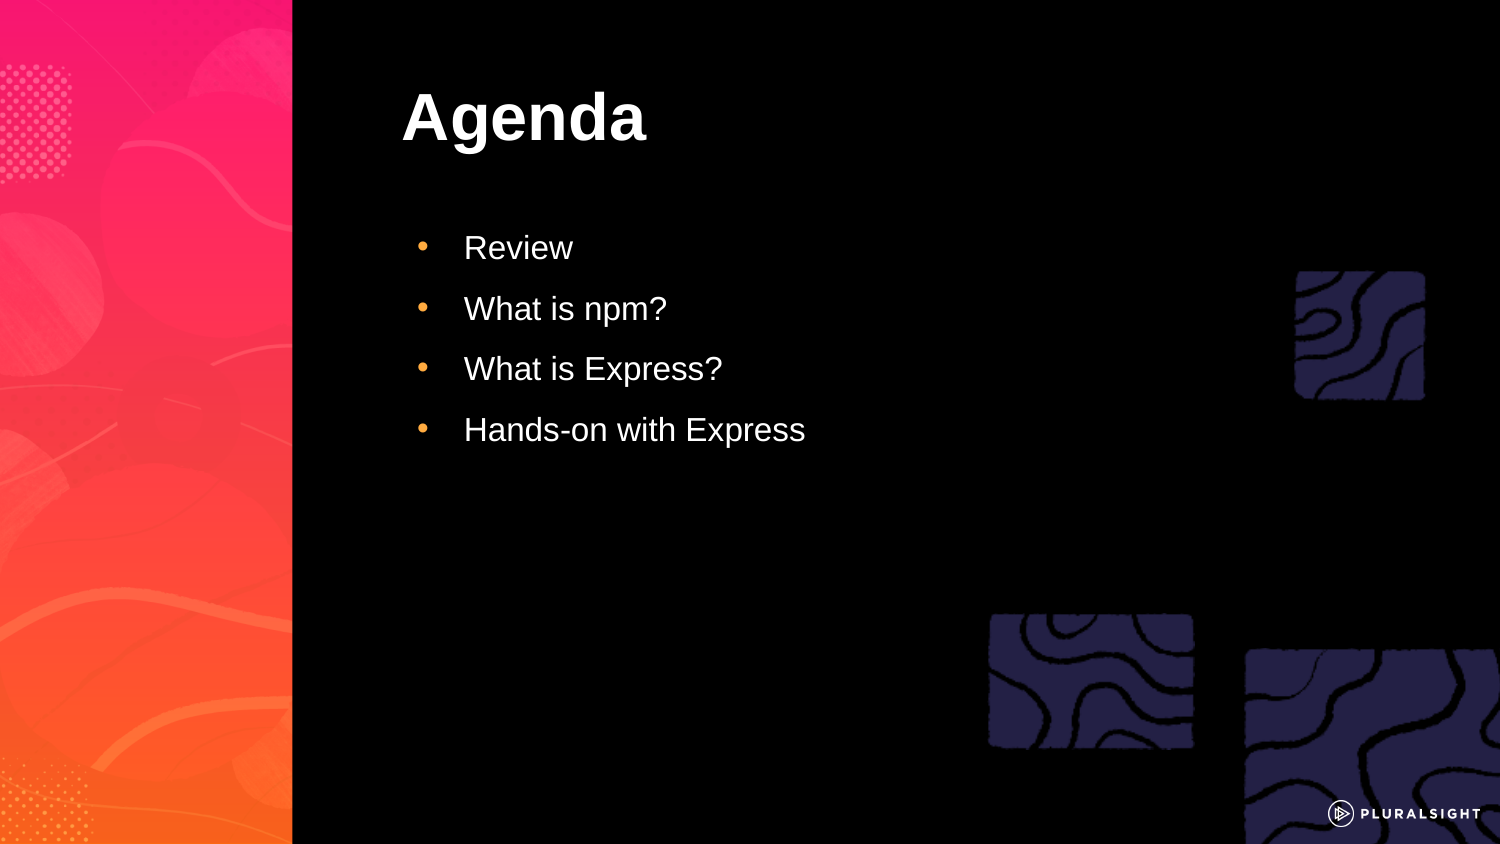

Review
What is npm?
What is Express?
Hands-on with Express